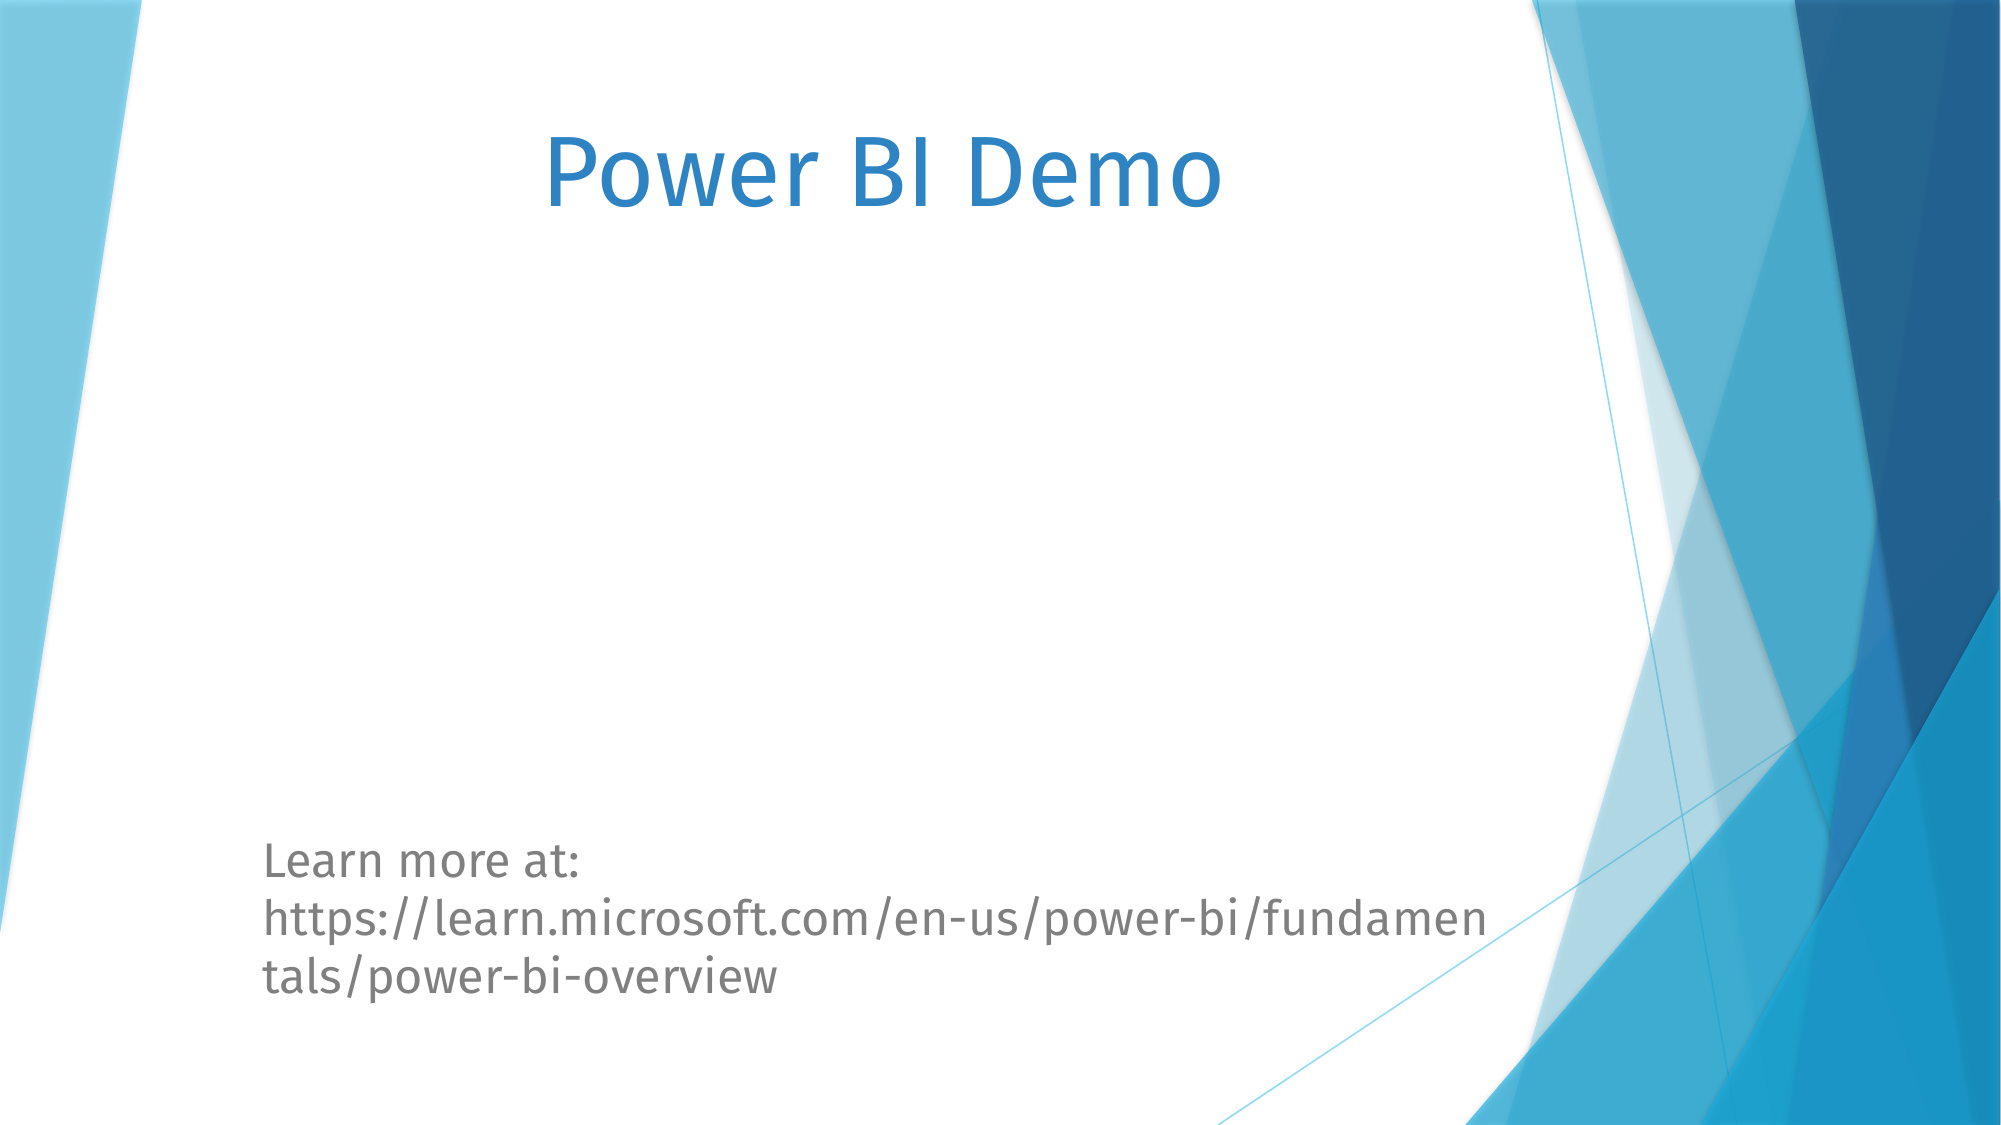

# Power BI Demo

Learn more at: https://learn.microsoft.com/en-us/power-bi/fundamentals/power-bi-overview